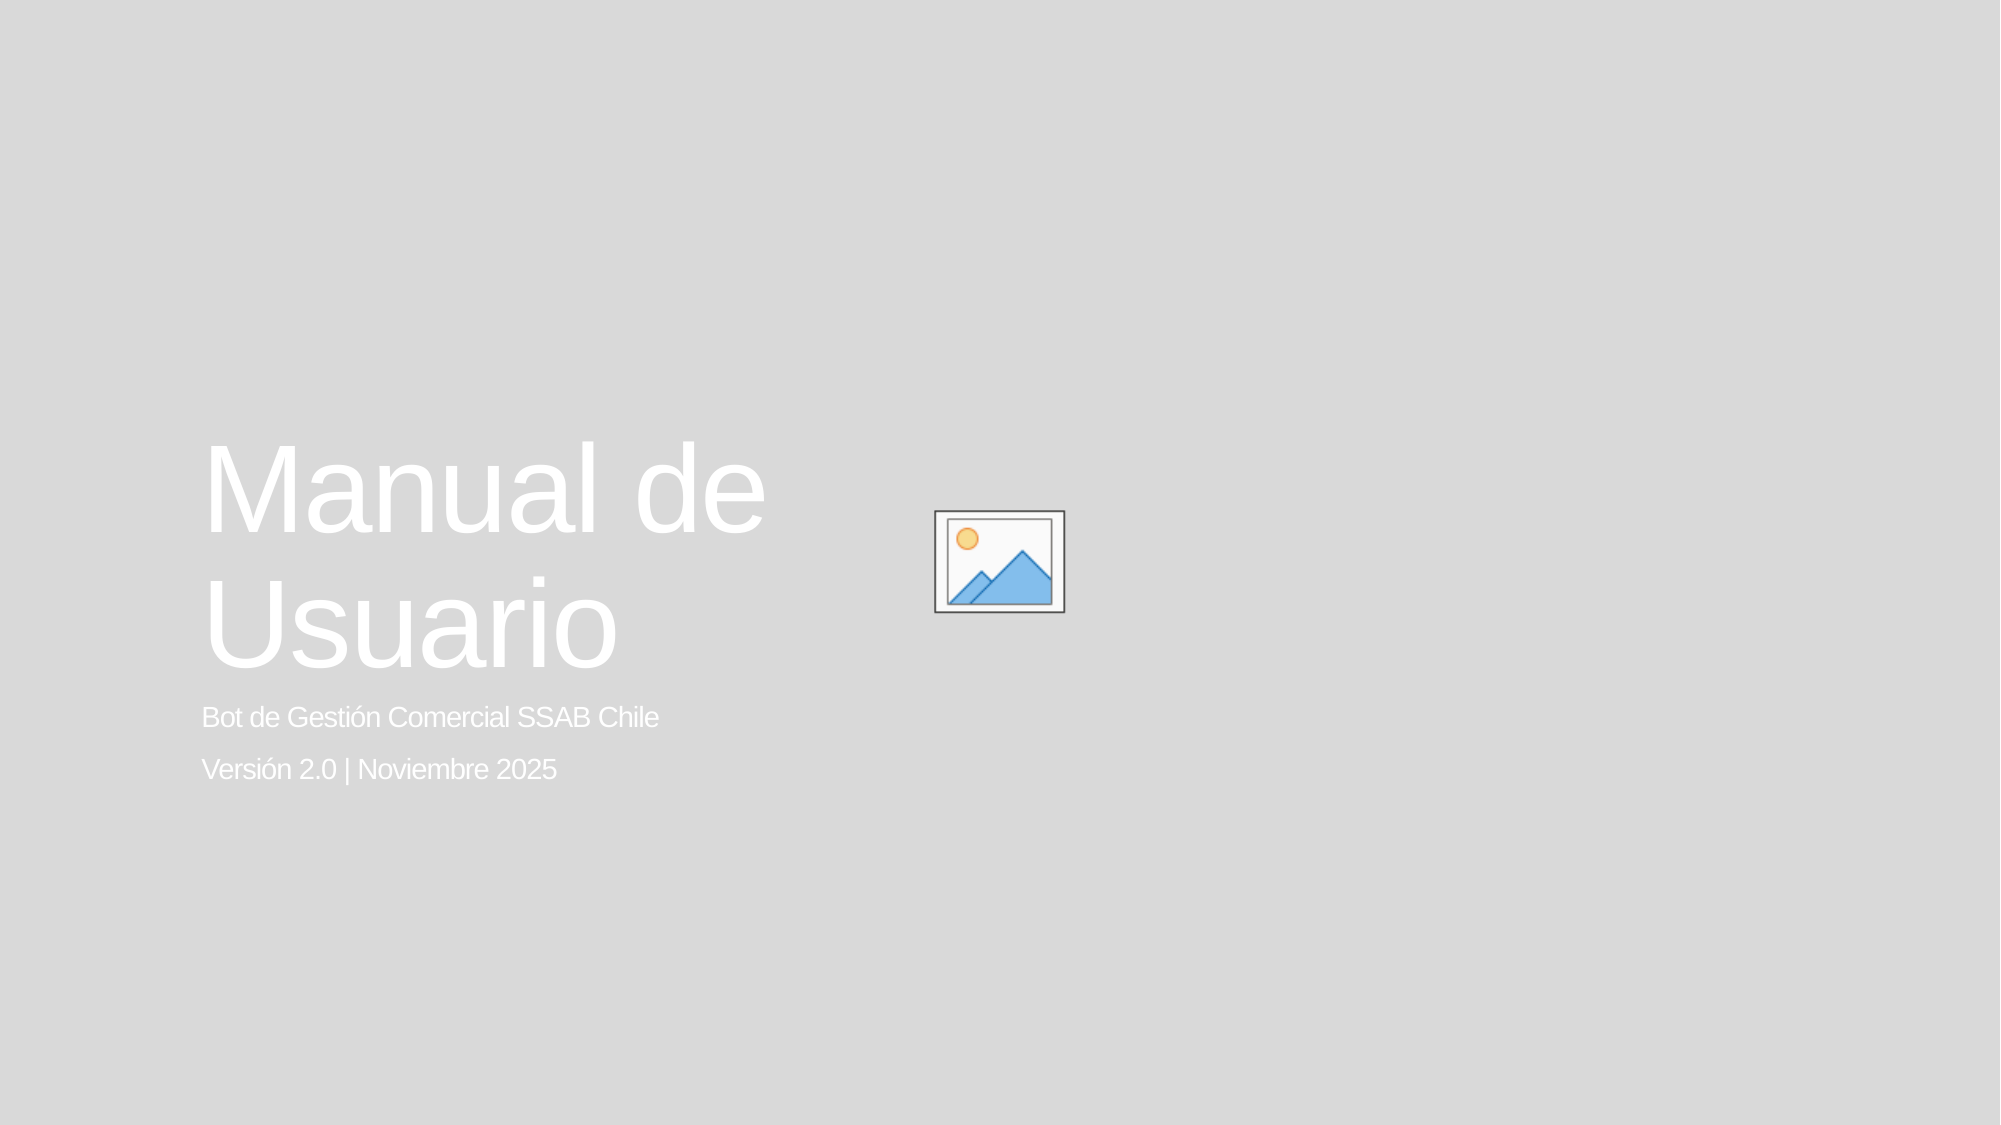

# Manual de Usuario
Bot de Gestión Comercial SSAB Chile
Versión 2.0 | Noviembre 2025